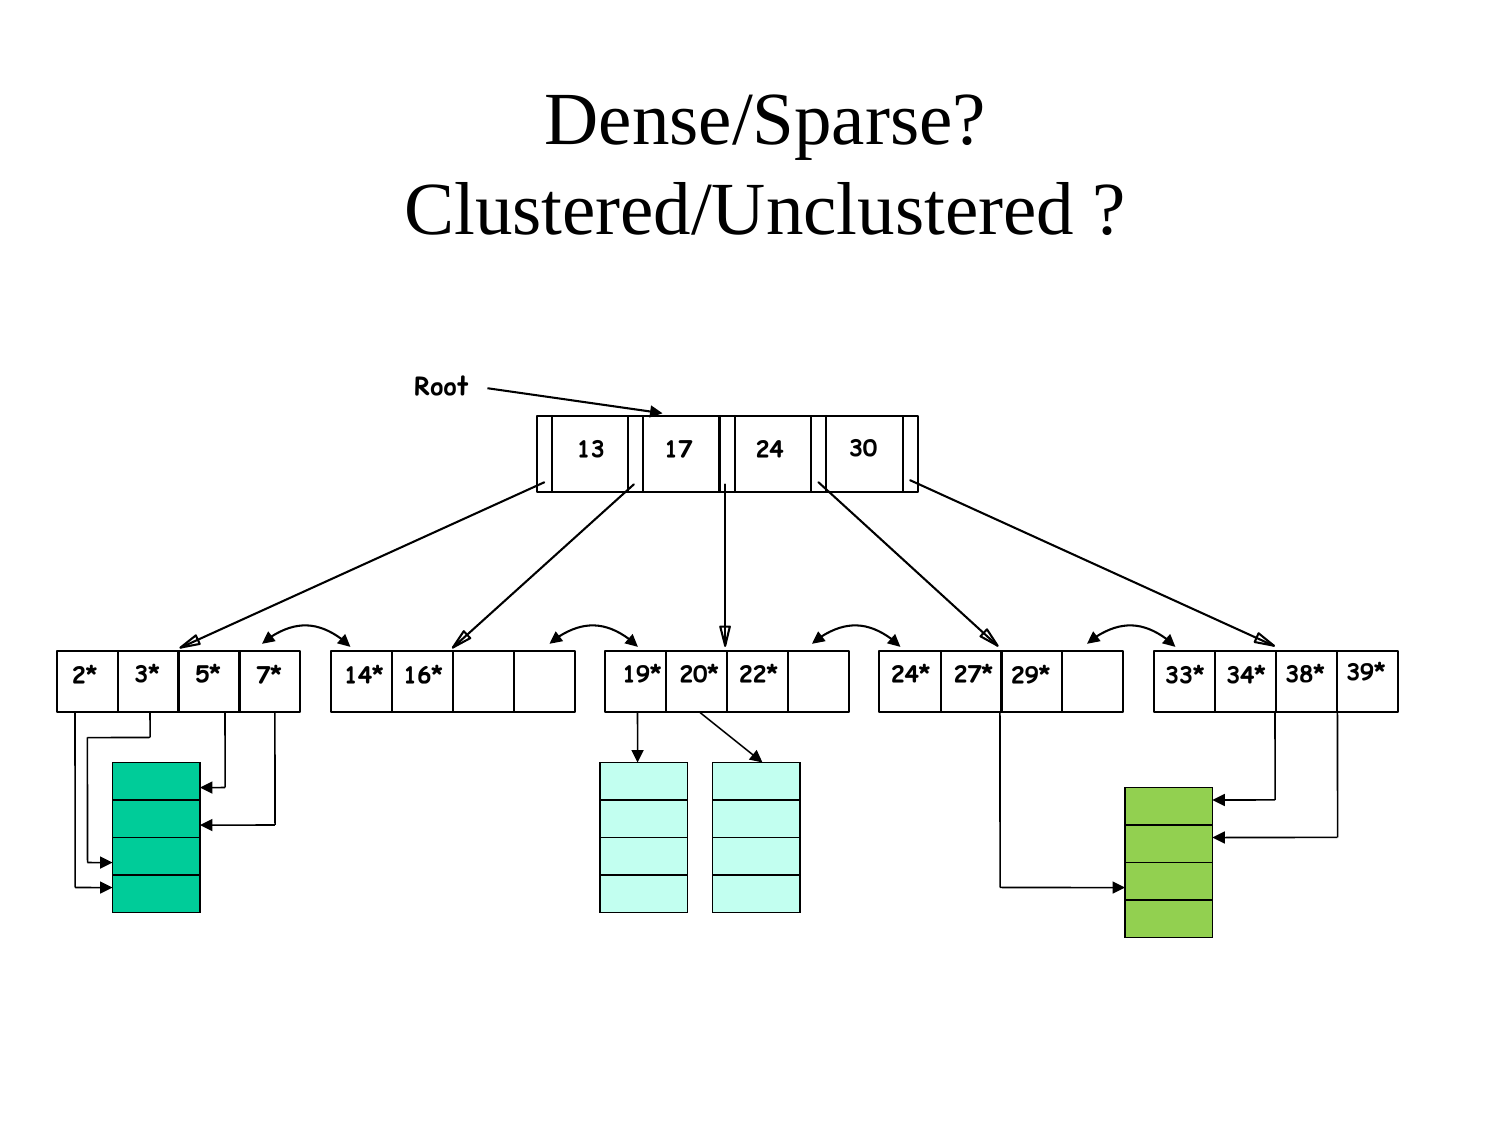

Dense/Sparse?
Clustered/Unclustered ?
Root

30
13
17
24

39*

3*
5*
19*
20*
22*
24*
27*
38*
2*
7*
14*
16*
29*
33*
34*